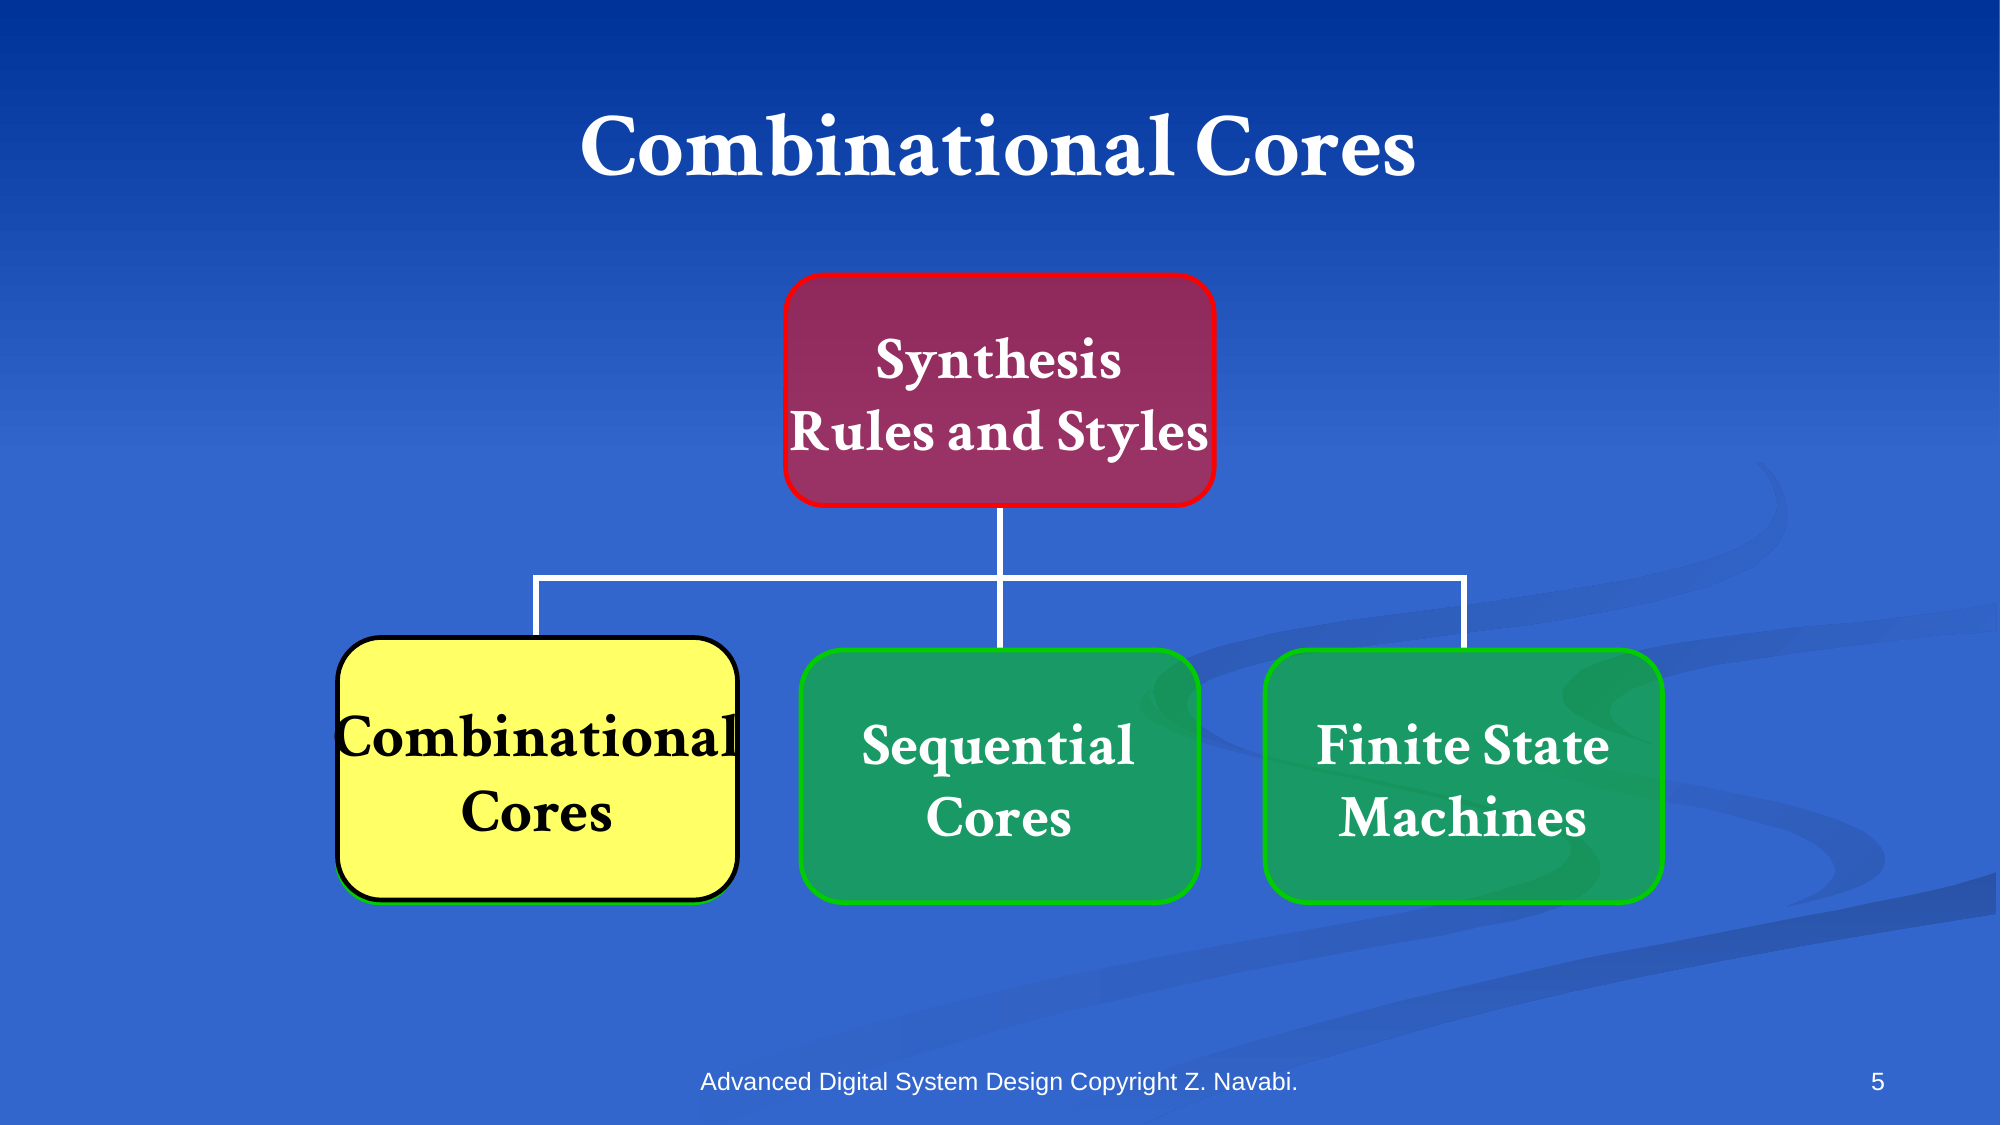

# Combinational Cores
Synthesis
Rules and Styles
Combinational
Cores
Sequential
Cores
Finite State
Machines
Combinational
Cores
Advanced Digital System Design Copyright Z. Navabi.
5